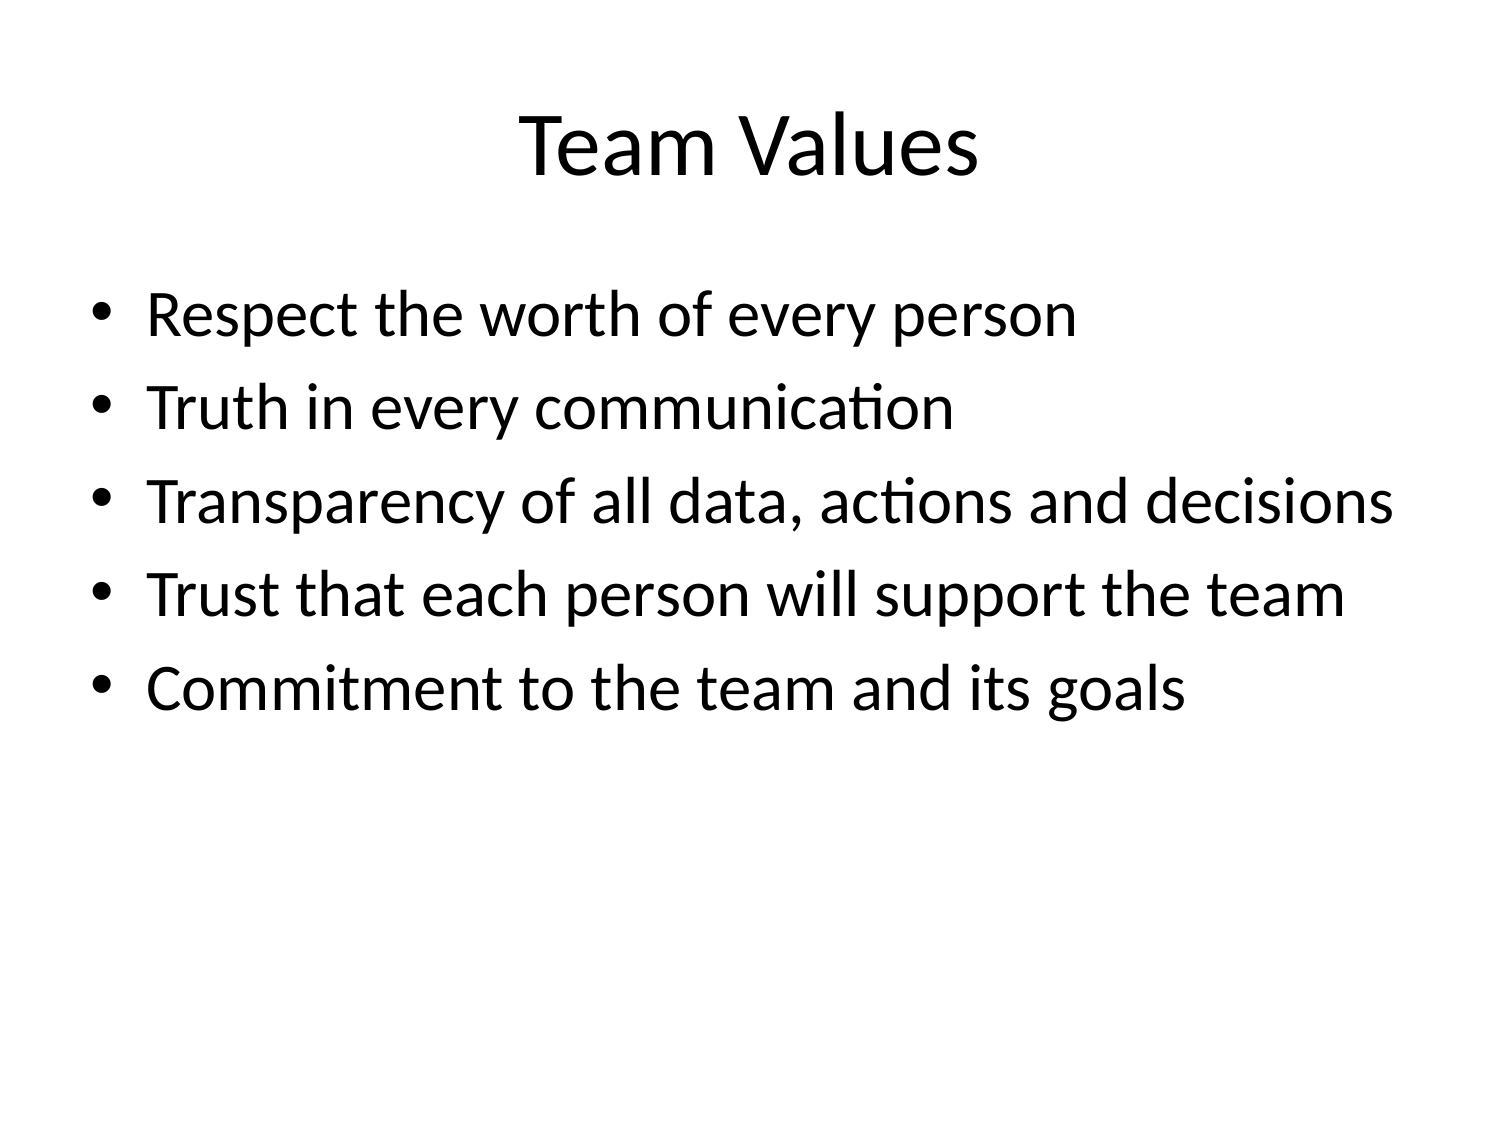

# Team Values
Respect the worth of every person
Truth in every communication
Transparency of all data, actions and decisions
Trust that each person will support the team
Commitment to the team and its goals